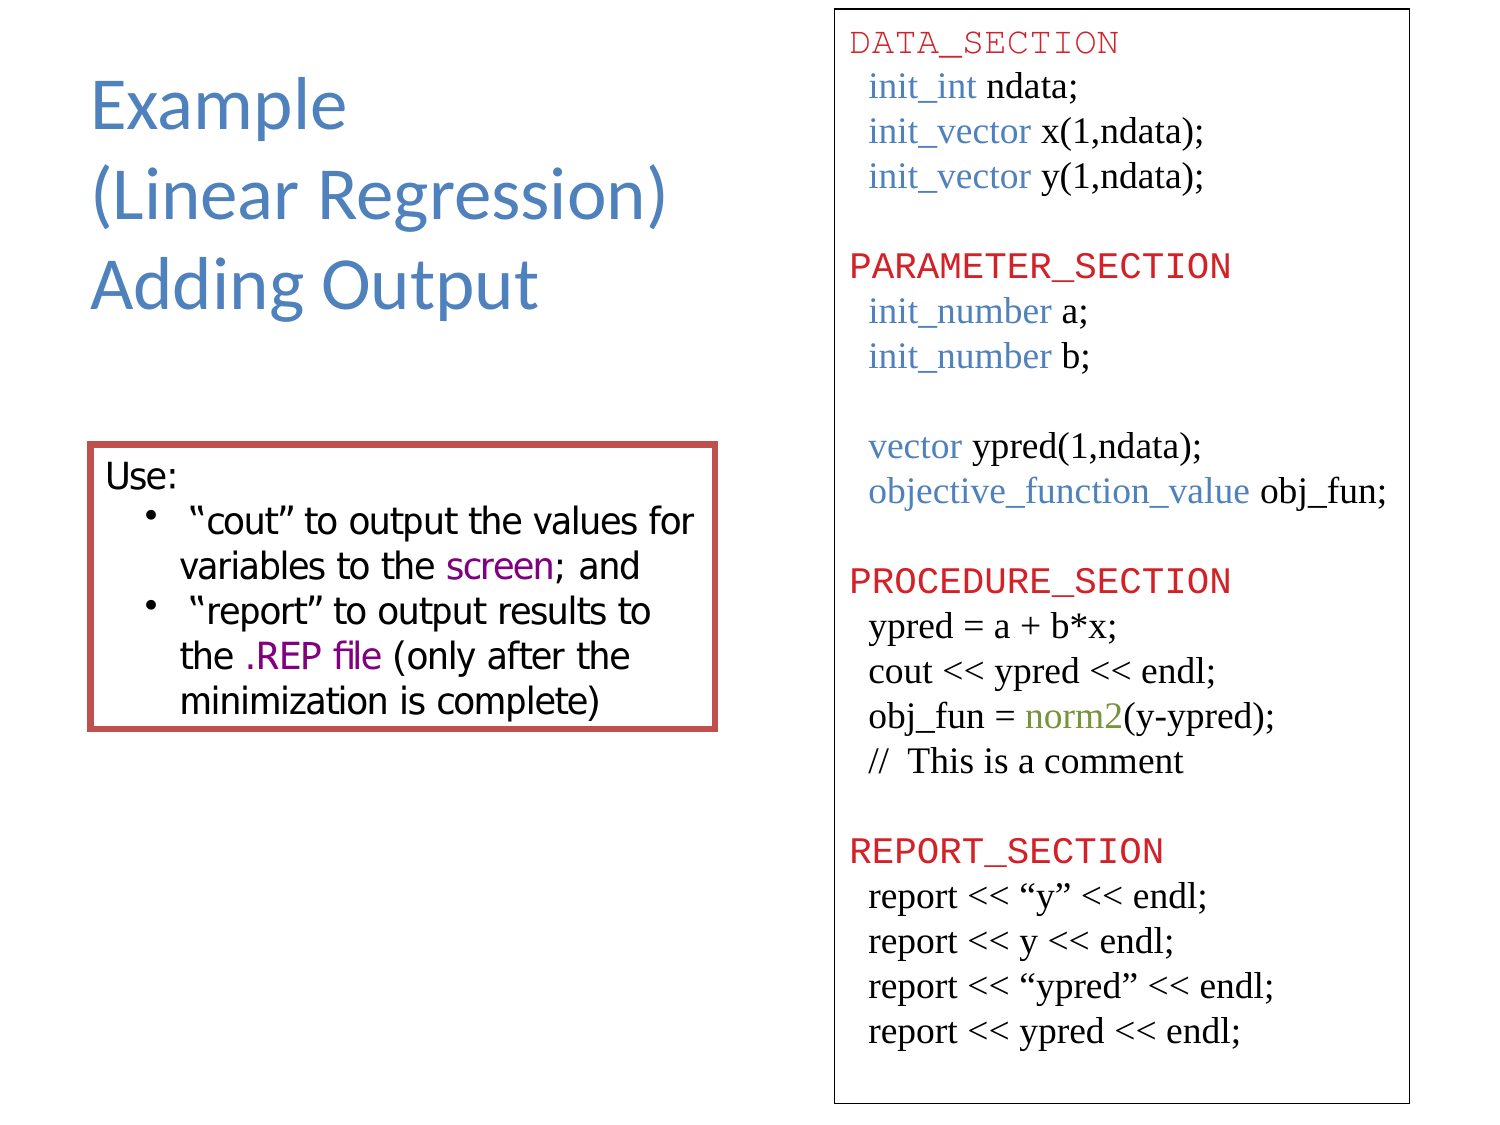

DATA_SECTION
  init_int ndata;
  init_vector x(1,ndata);
  init_vector y(1,ndata);

PARAMETER_SECTION
  init_number a;
  init_number b;

  vector ypred(1,ndata);
  objective_function_value obj_fun;

PROCEDURE_SECTION
  ypred = a + b*x;
  cout << ypred << endl;
  obj_fun = norm2(y-ypred);
  //  This is a comment

REPORT_SECTION
  report << “y” << endl;
  report << y << endl;
  report << “ypred” << endl;
  report << ypred << endl;

# Example (Linear Regression) Adding Output
Use:
 “cout” to output the values for variables to the screen; and
 “report” to output results to the .REP file (only after the minimization is complete)